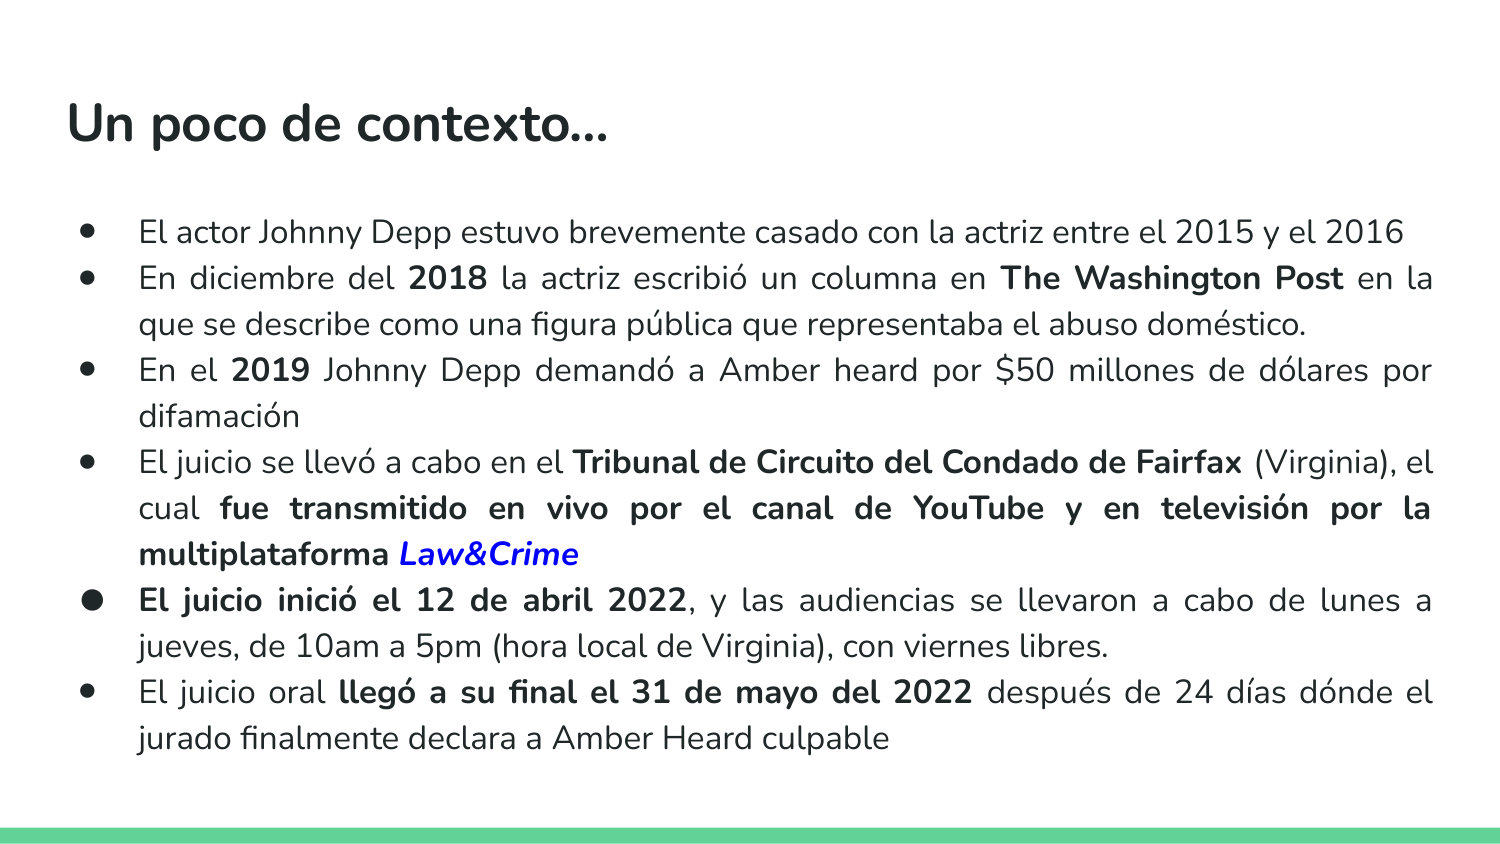

# Un poco de contexto…
El actor Johnny Depp estuvo brevemente casado con la actriz entre el 2015 y el 2016
En diciembre del 2018 la actriz escribió un columna en The Washington Post en la que se describe como una figura pública que representaba el abuso doméstico.
En el 2019 Johnny Depp demandó a Amber heard por $50 millones de dólares por difamación
El juicio se llevó a cabo en el Tribunal de Circuito del Condado de Fairfax (Virginia), el cual fue transmitido en vivo por el canal de YouTube y en televisión por la multiplataforma Law&Crime
El juicio inició el 12 de abril 2022, y las audiencias se llevaron a cabo de lunes a jueves, de 10am a 5pm (hora local de Virginia), con viernes libres.
El juicio oral llegó a su final el 31 de mayo del 2022 después de 24 días dónde el jurado finalmente declara a Amber Heard culpable